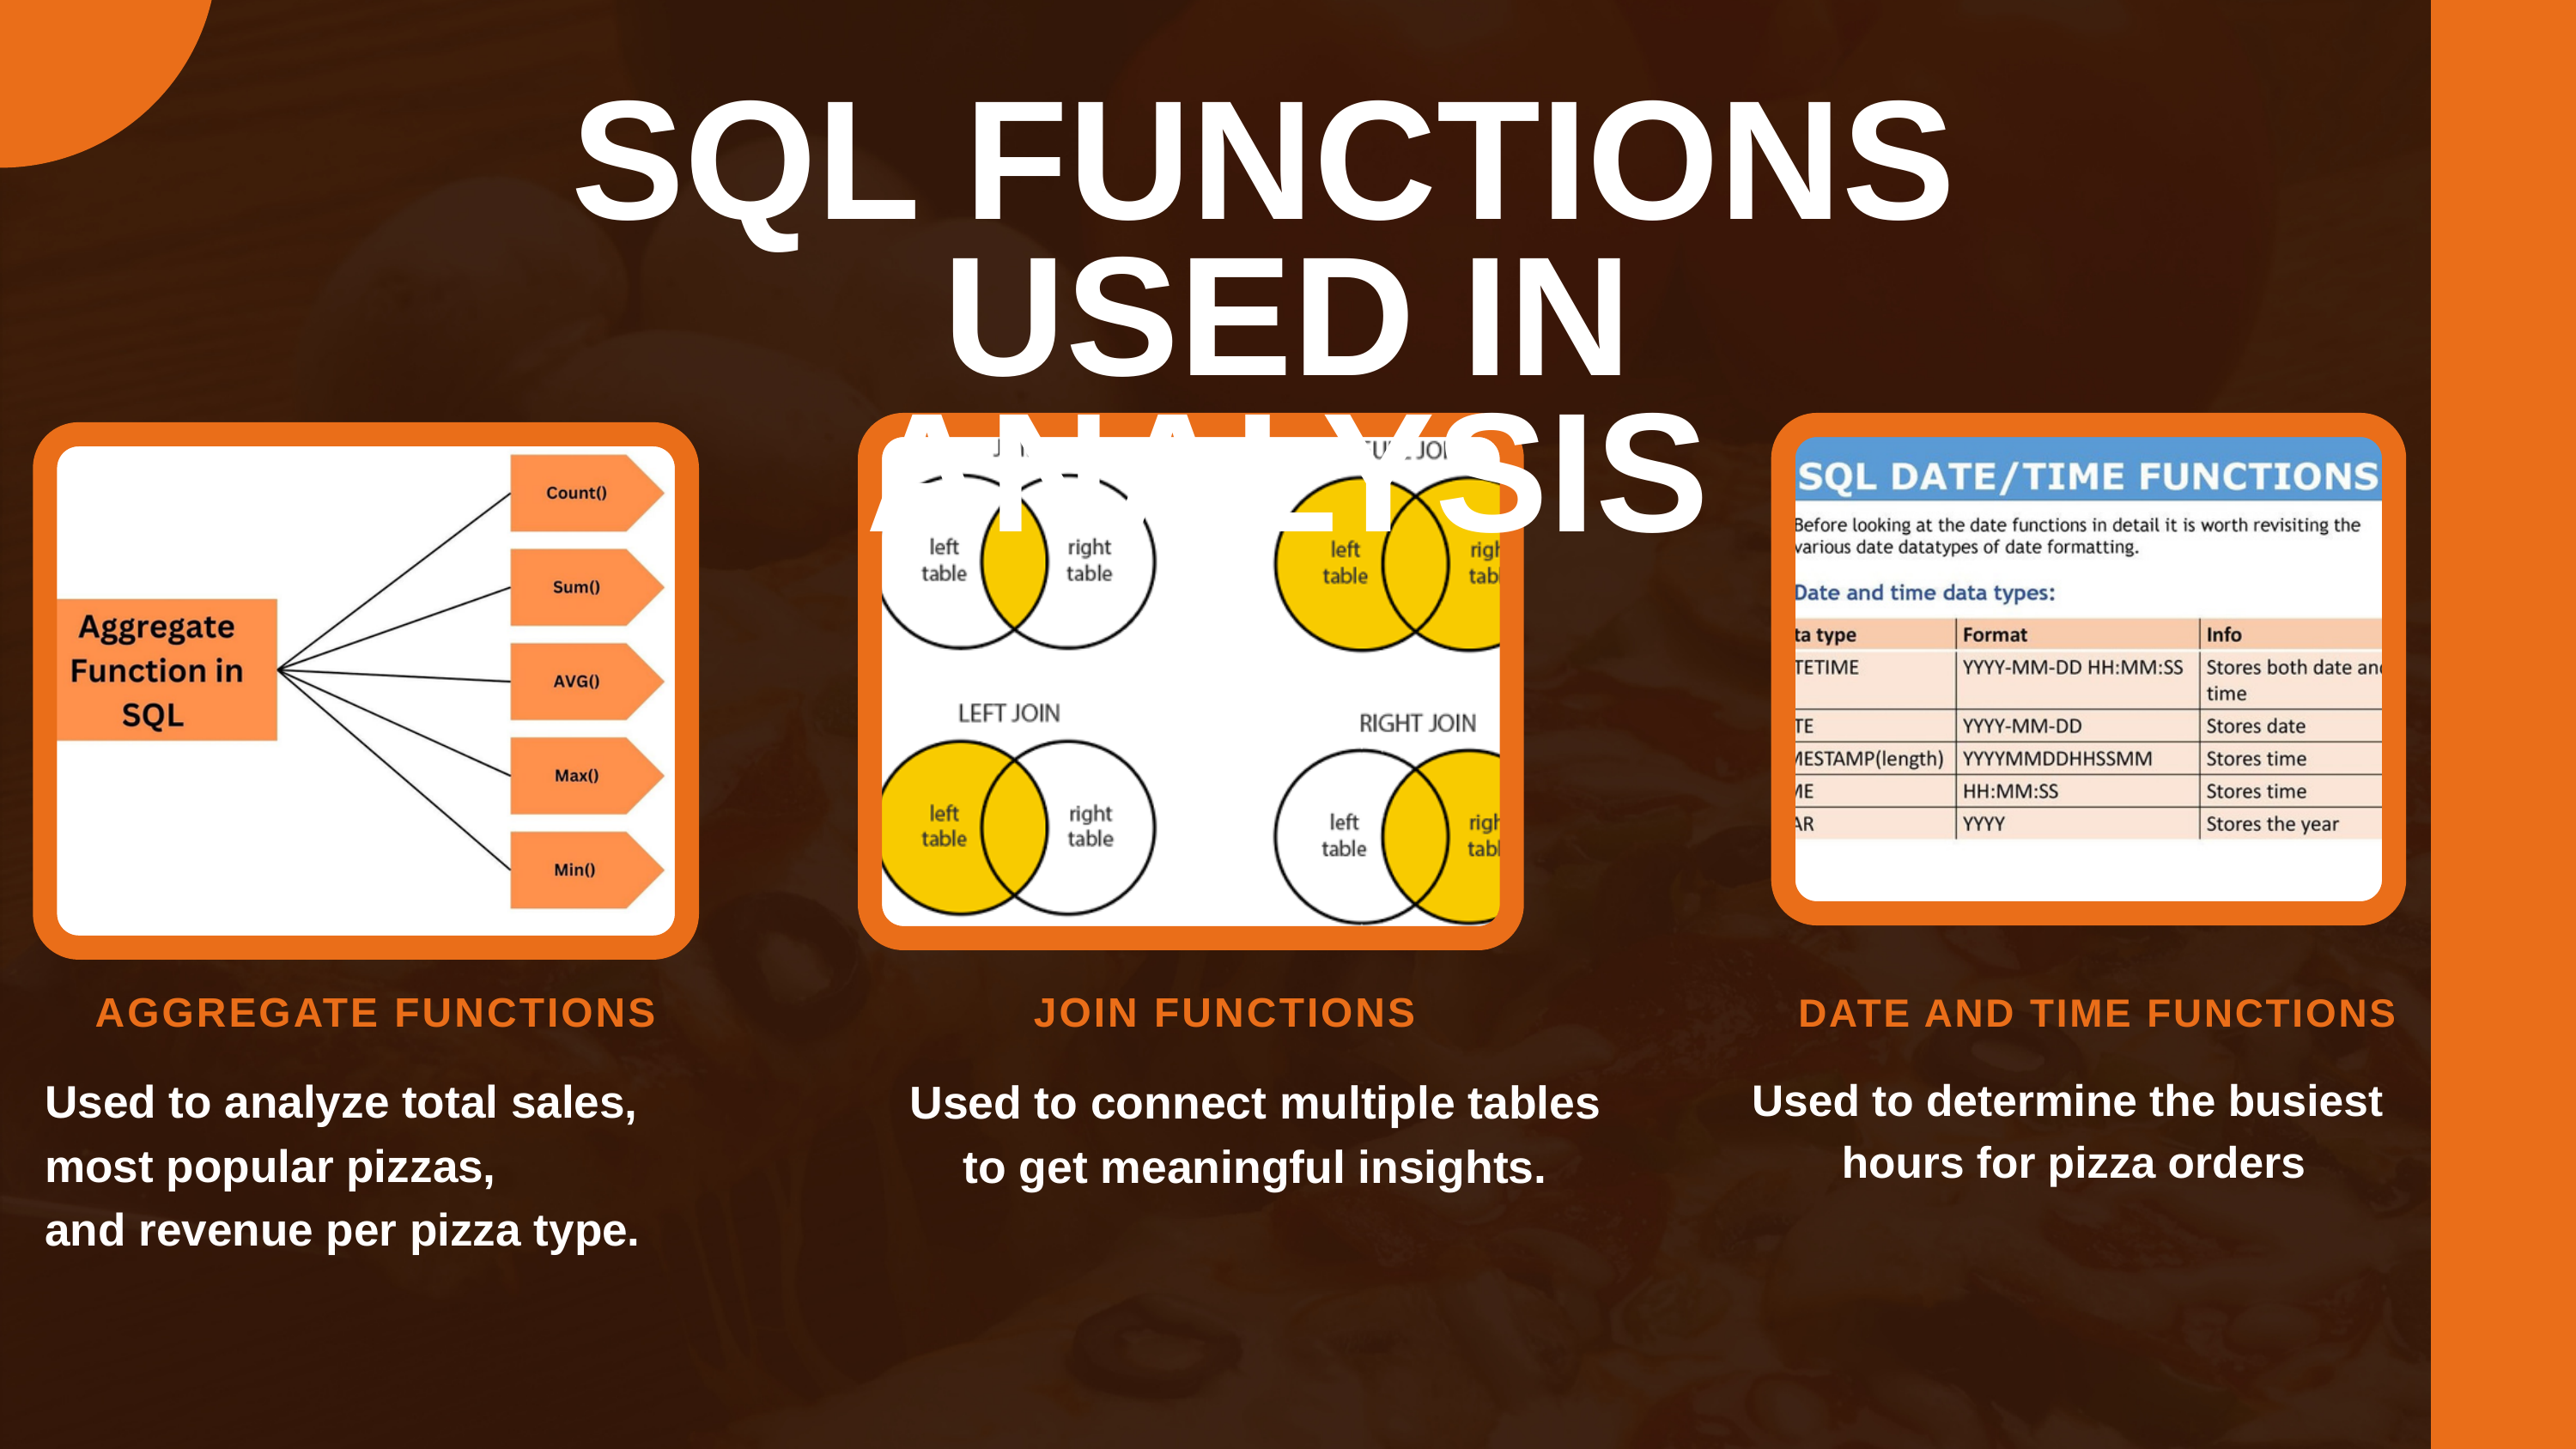

SQL FUNCTIONS
USED IN ANALYSIS

AGGREGATE FUNCTIONS
JOIN FUNCTIONS
DATE AND TIME FUNCTIONS
Used to analyze total sales,
most popular pizzas,
and revenue per pizza type.

Used to connect multiple tables
to get meaningful insights.

Used to determine the busiest
hours for pizza orders